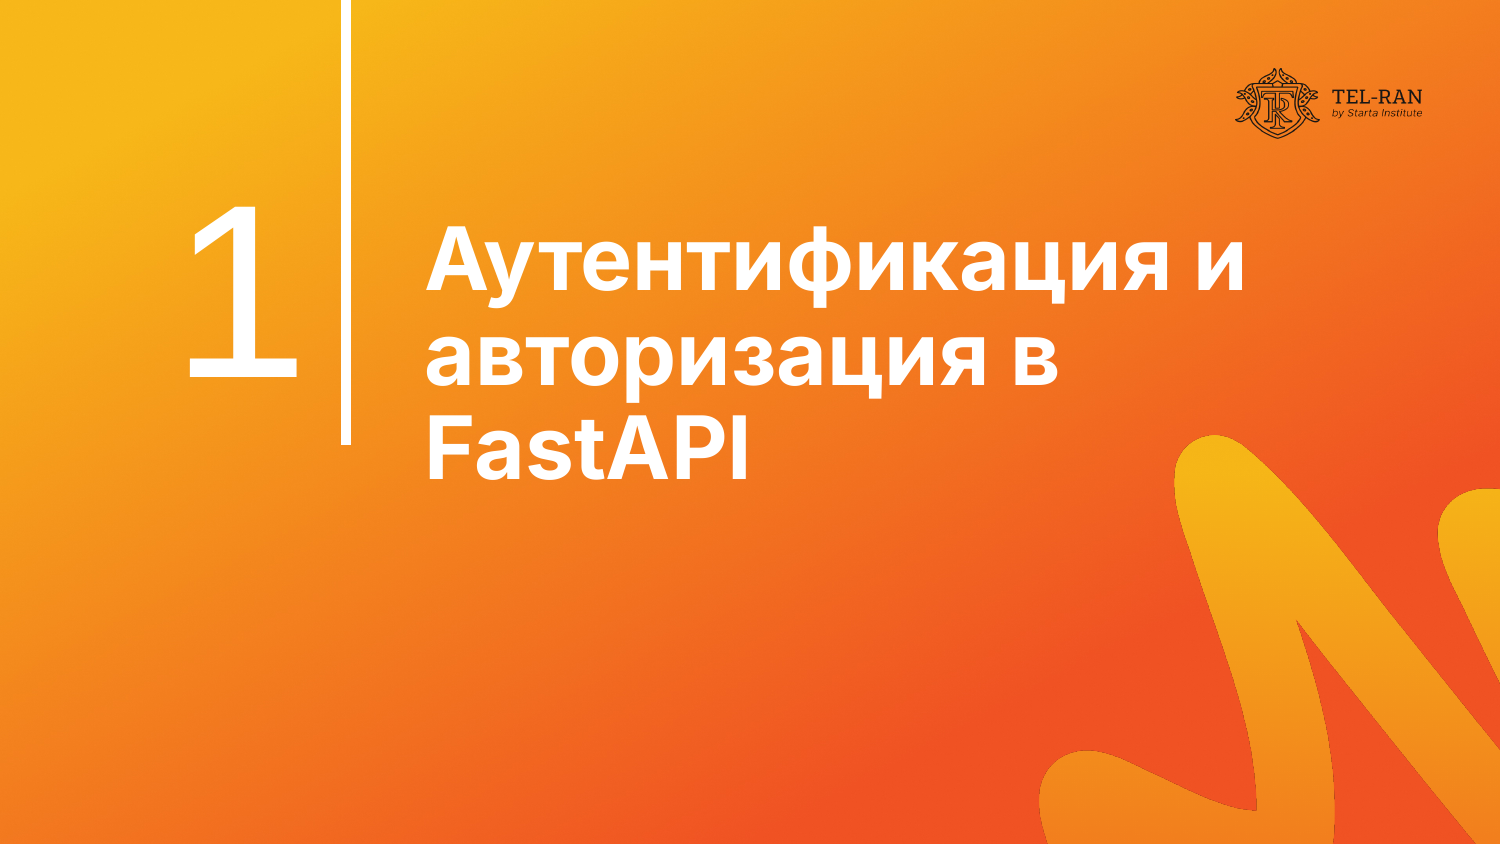

# 1
Аутентификация и авторизация в FastAPI